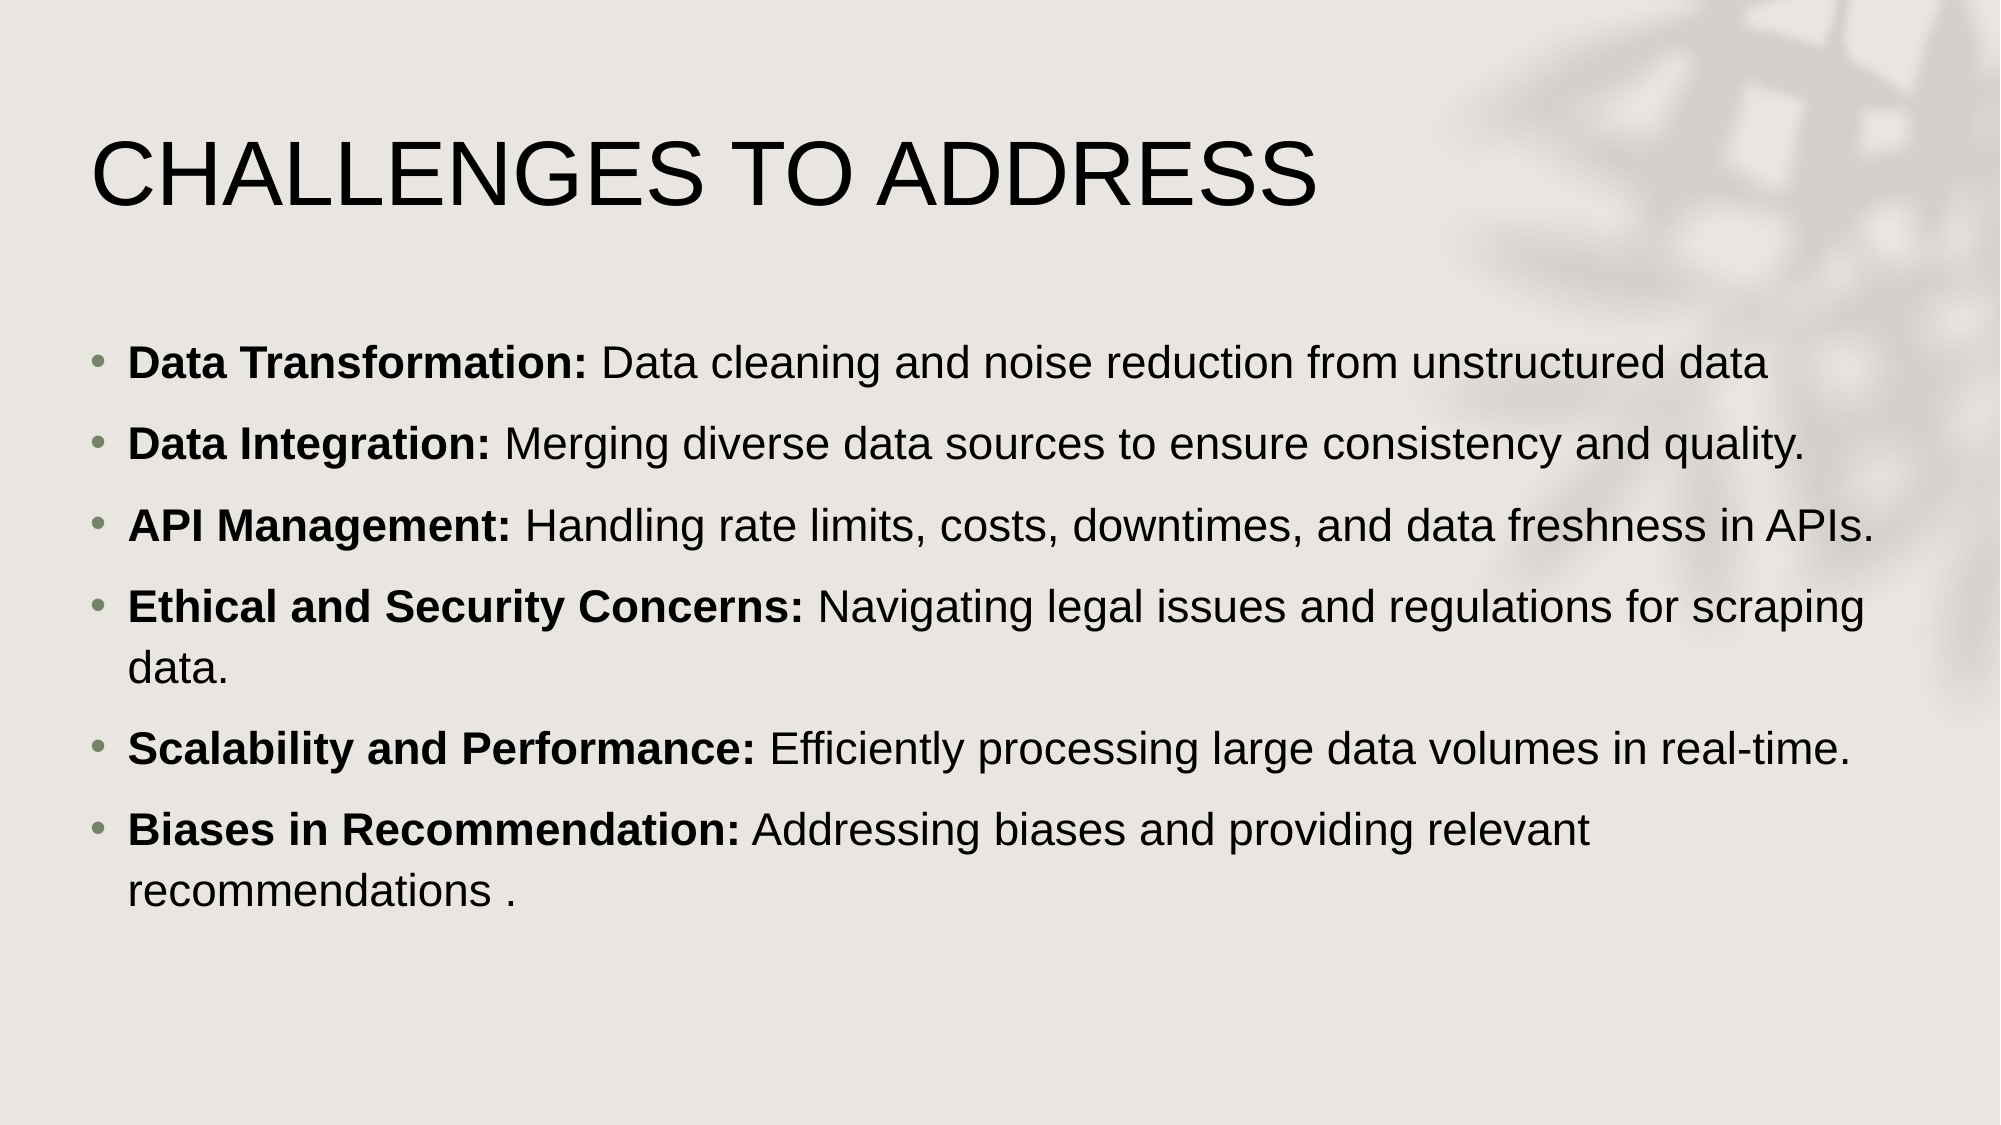

# CHALLENGES TO ADDRESS
Data Transformation: Data cleaning and noise reduction from unstructured data
⁠Data Integration: Merging diverse data sources to ensure consistency and quality.
API Management: Handling rate limits, costs, downtimes, and data freshness in APIs.
Ethical and Security Concerns: Navigating legal issues and regulations for scraping data.
Scalability and Performance: Efficiently processing large data volumes in real-time.
Biases in Recommendation: Addressing biases and providing relevant recommendations .